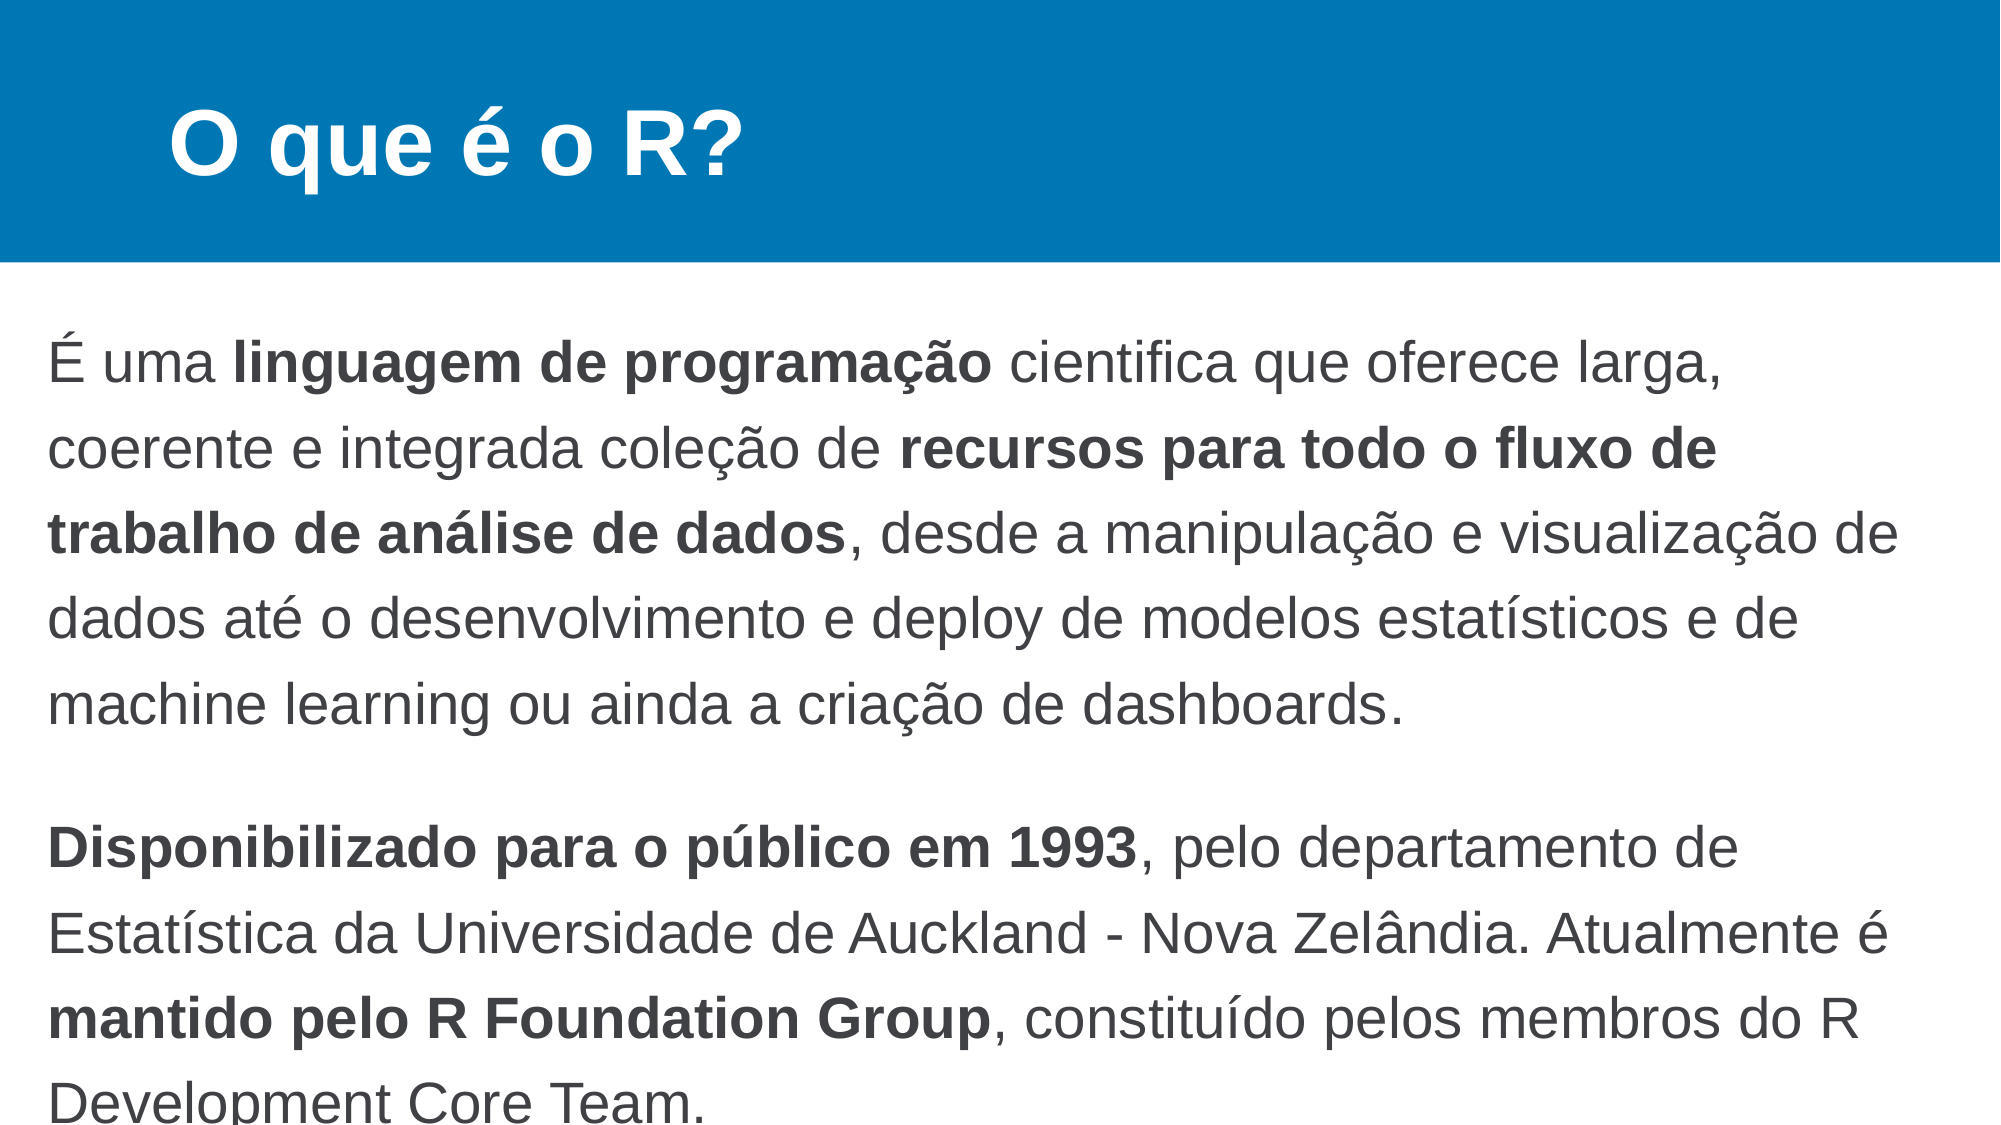

# O que é o R?
É uma linguagem de programação cientifica que oferece larga, coerente e integrada coleção de recursos para todo o fluxo de trabalho de análise de dados, desde a manipulação e visualização de dados até o desenvolvimento e deploy de modelos estatísticos e de machine learning ou ainda a criação de dashboards.
Disponibilizado para o público em 1993, pelo departamento de Estatística da Universidade de Auckland - Nova Zelândia. Atualmente é mantido pelo R Foundation Group, constituído pelos membros do R Development Core Team.